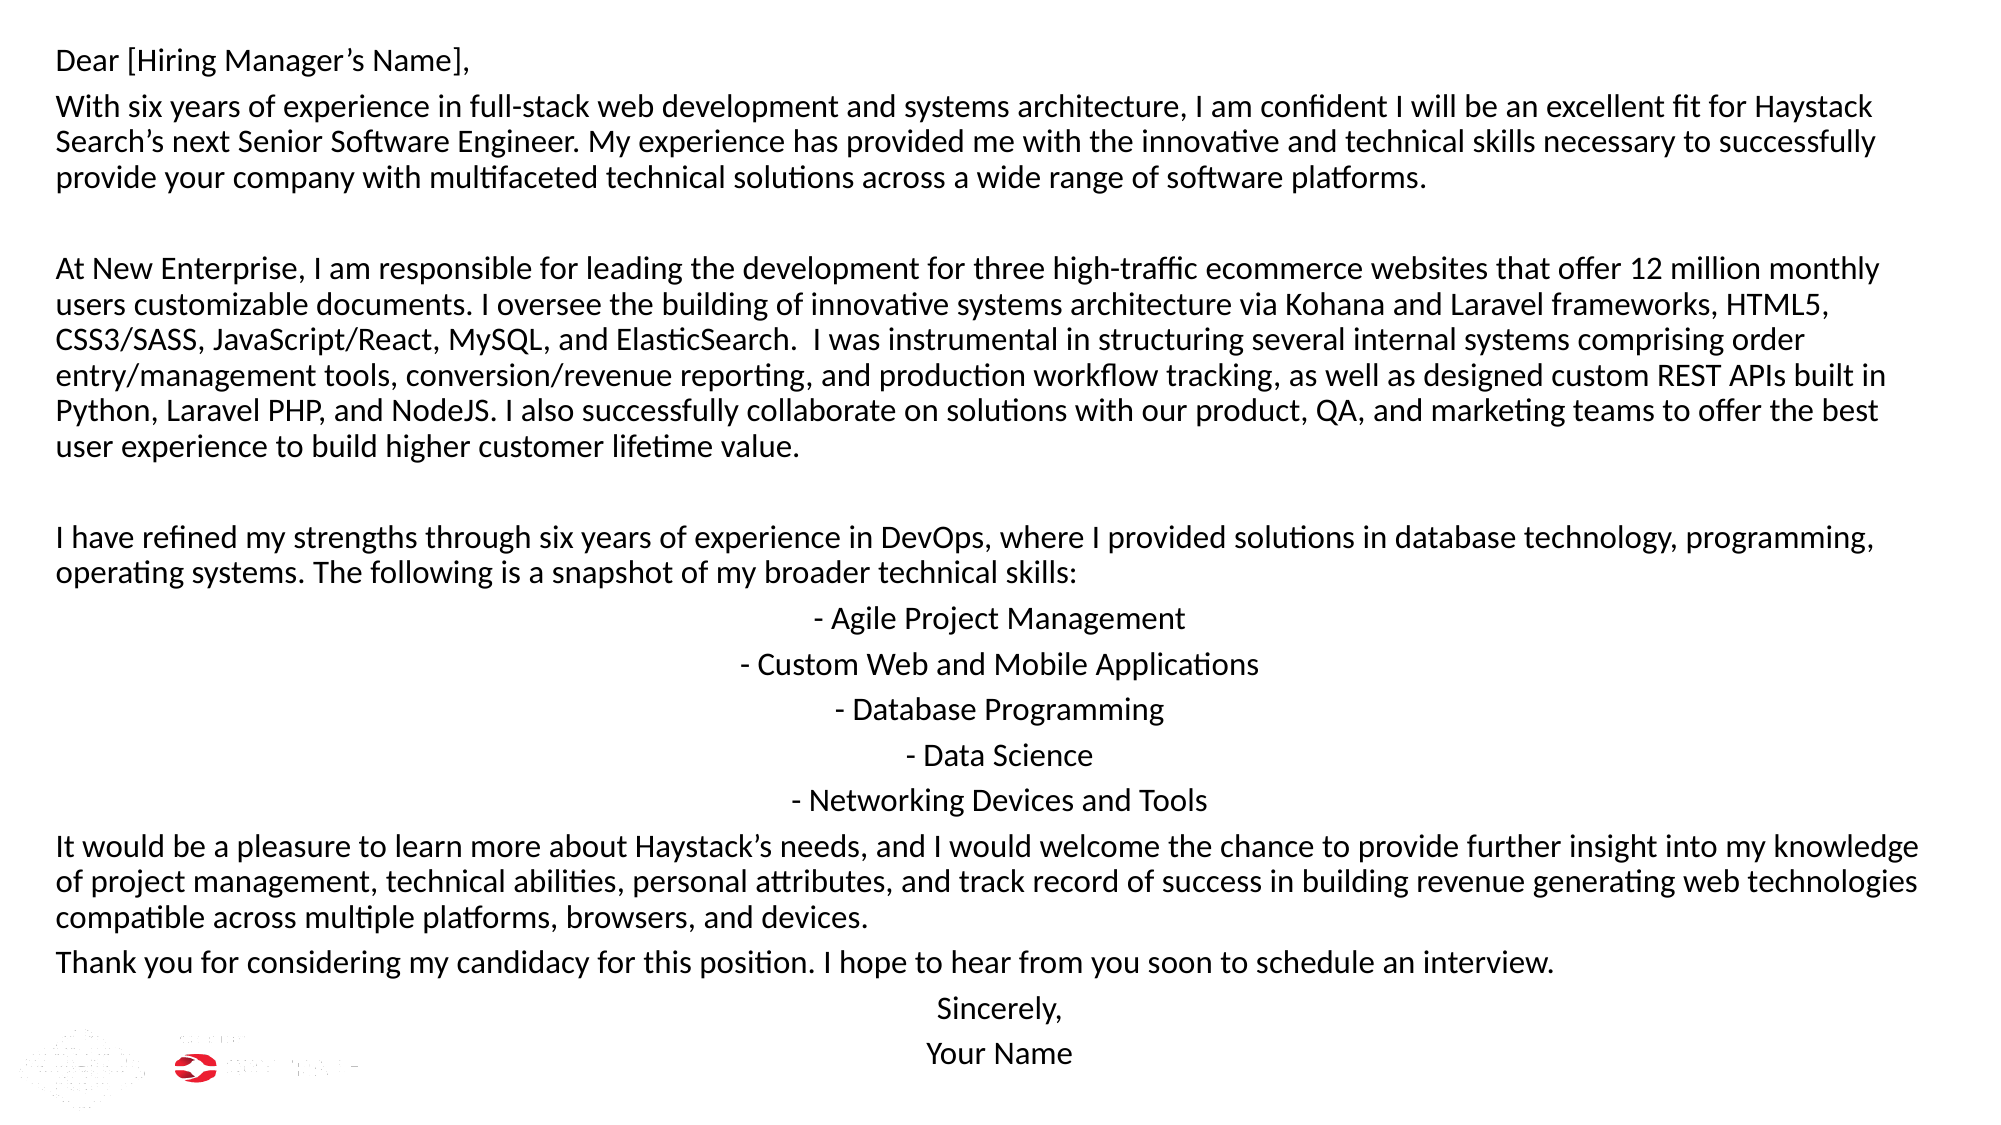

Dear [Hiring Manager’s Name],
With six years of experience in full-stack web development and systems architecture, I am confident I will be an excellent fit for Haystack Search’s next Senior Software Engineer. My experience has provided me with the innovative and technical skills necessary to successfully provide your company with multifaceted technical solutions across a wide range of software platforms.

At New Enterprise, I am responsible for leading the development for three high-traffic ecommerce websites that offer 12 million monthly users customizable documents. I oversee the building of innovative systems architecture via Kohana and Laravel frameworks, HTML5, CSS3/SASS, JavaScript/React, MySQL, and ElasticSearch.  I was instrumental in structuring several internal systems comprising order entry/management tools, conversion/revenue reporting, and production workflow tracking, as well as designed custom REST APIs built in Python, Laravel PHP, and NodeJS. I also successfully collaborate on solutions with our product, QA, and marketing teams to offer the best user experience to build higher customer lifetime value.

I have refined my strengths through six years of experience in DevOps, where I provided solutions in database technology, programming, operating systems. The following is a snapshot of my broader technical skills:
- Agile Project Management
- Custom Web and Mobile Applications
- Database Programming
- Data Science
- Networking Devices and Tools
It would be a pleasure to learn more about Haystack’s needs, and I would welcome the chance to provide further insight into my knowledge of project management, technical abilities, personal attributes, and track record of success in building revenue generating web technologies compatible across multiple platforms, browsers, and devices.
Thank you for considering my candidacy for this position. I hope to hear from you soon to schedule an interview.
Sincerely,
Your Name